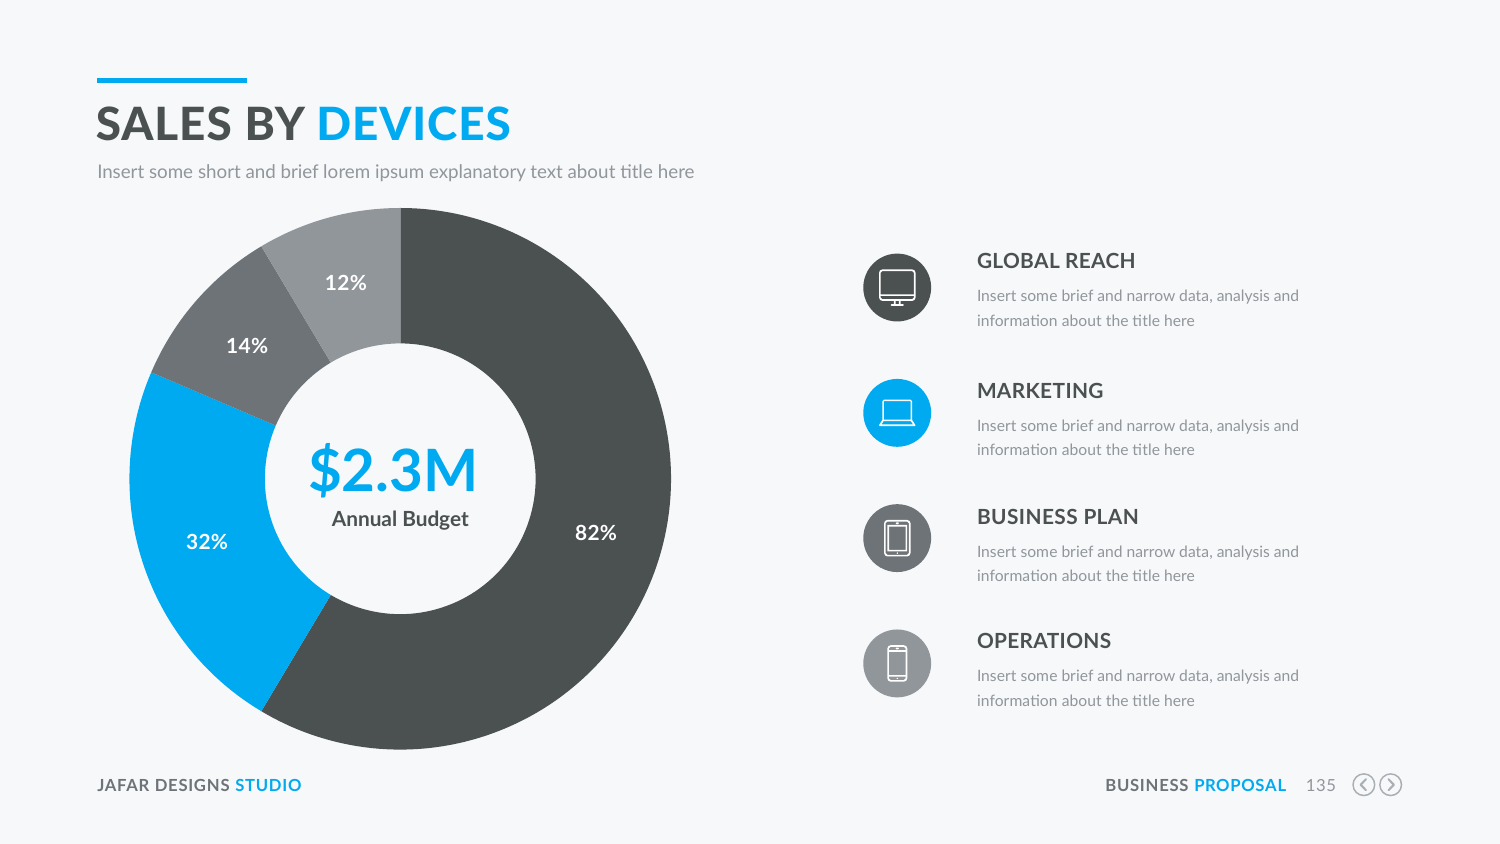

Sales by Devices
Insert some short and brief lorem ipsum explanatory text about title here

### Chart

| Category | Sales |
|---|---|
| 1st Qtr | 0.82 |
| 2nd Qtr | 0.32 |
| 3rd Qtr | 0.14 |
| 4th Qtr | 0.12 |
Global reach
Insert some brief and narrow data, analysis and information about the title here

marketing
Insert some brief and narrow data, analysis and information about the title here

$2.3M
Annual Budget
Business plan
Insert some brief and narrow data, analysis and information about the title here

operations
Insert some brief and narrow data, analysis and information about the title here